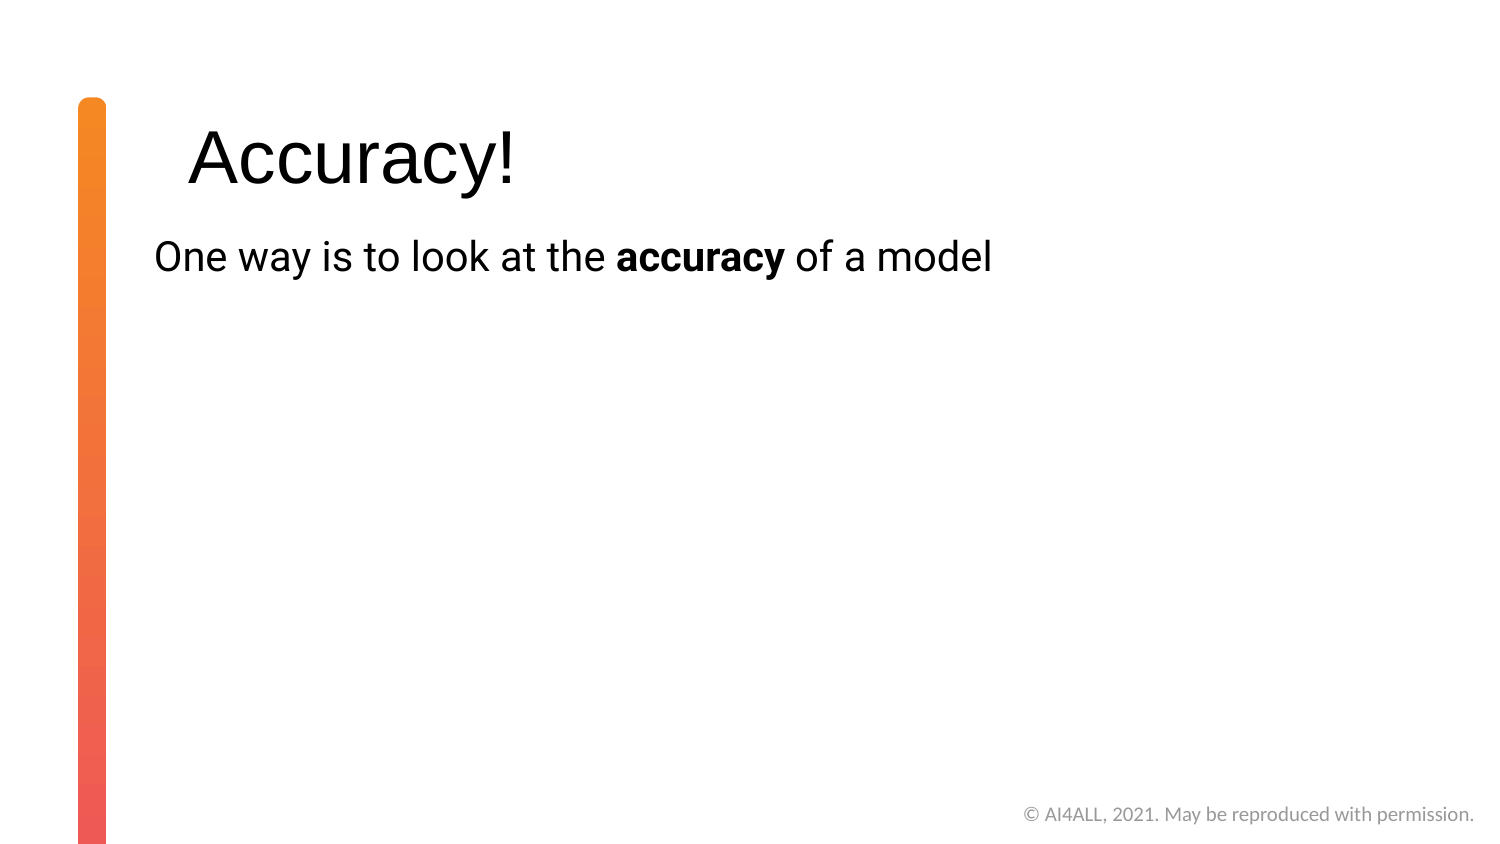

# Accuracy!
One way is to look at the accuracy of a model